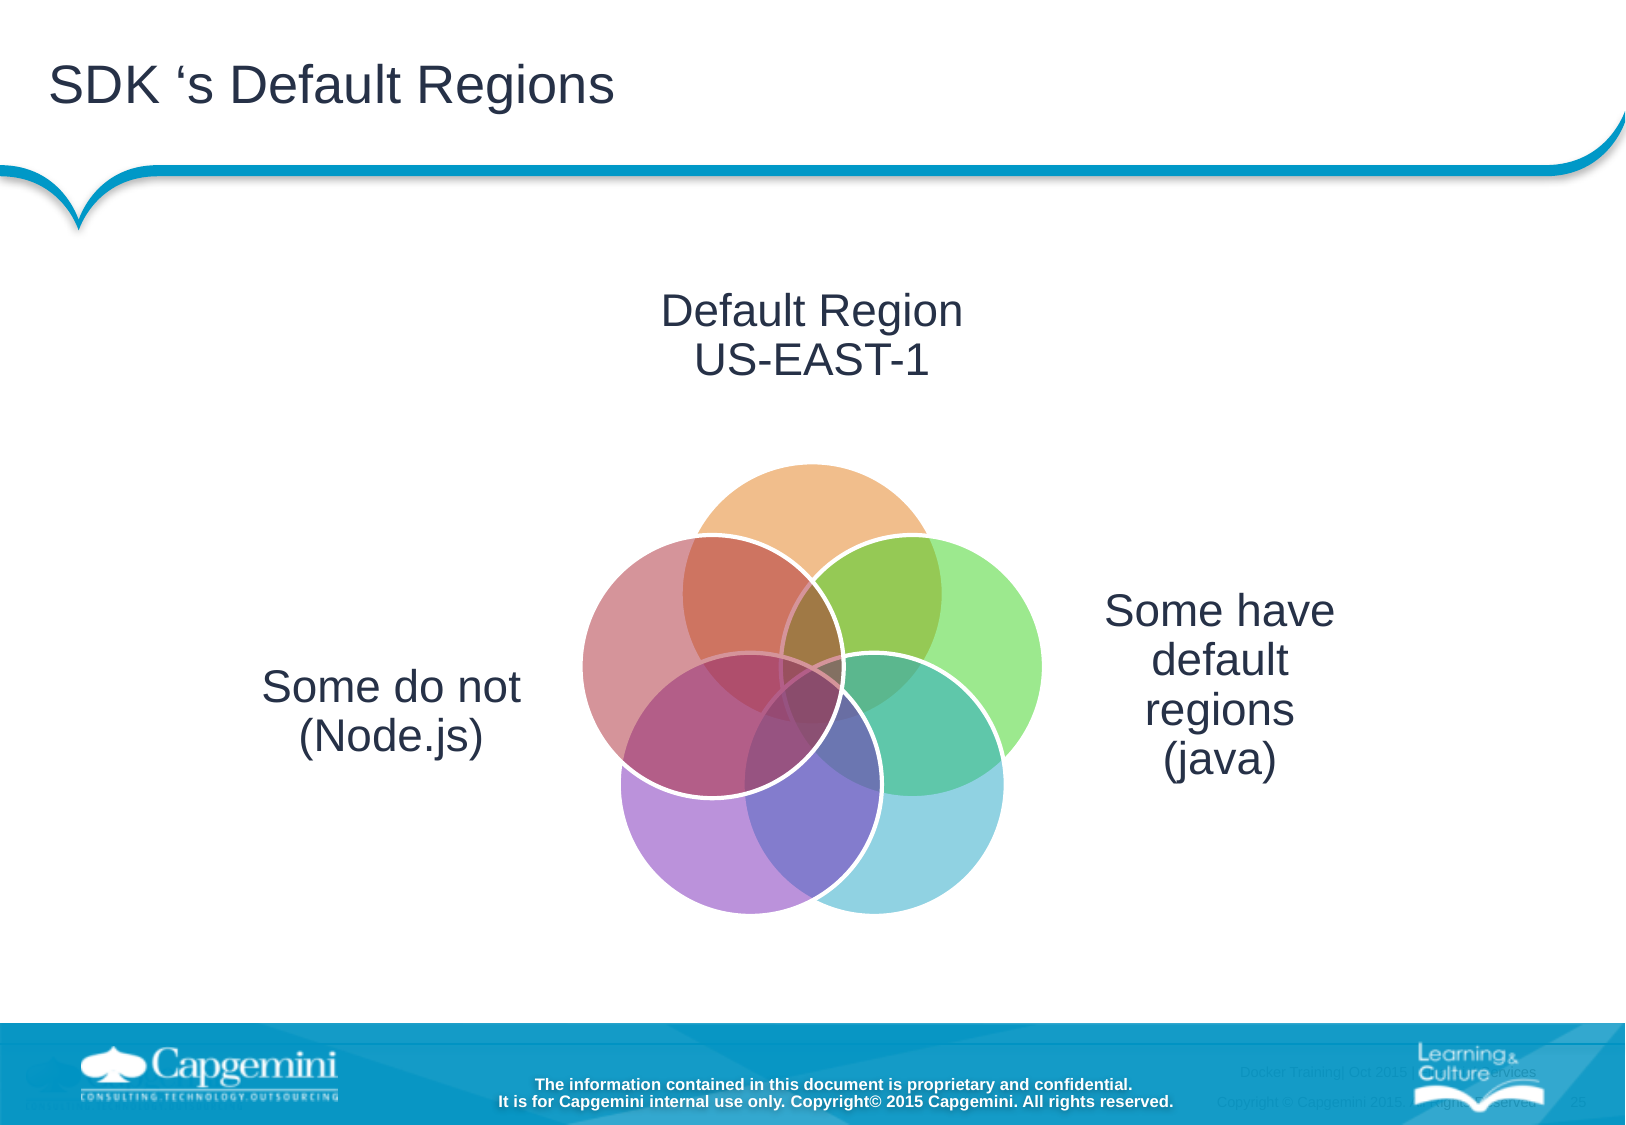

# SDK ‘s Default Regions
Default Region US-EAST-1

Some have default regions (java)

Some do not (Node.js)